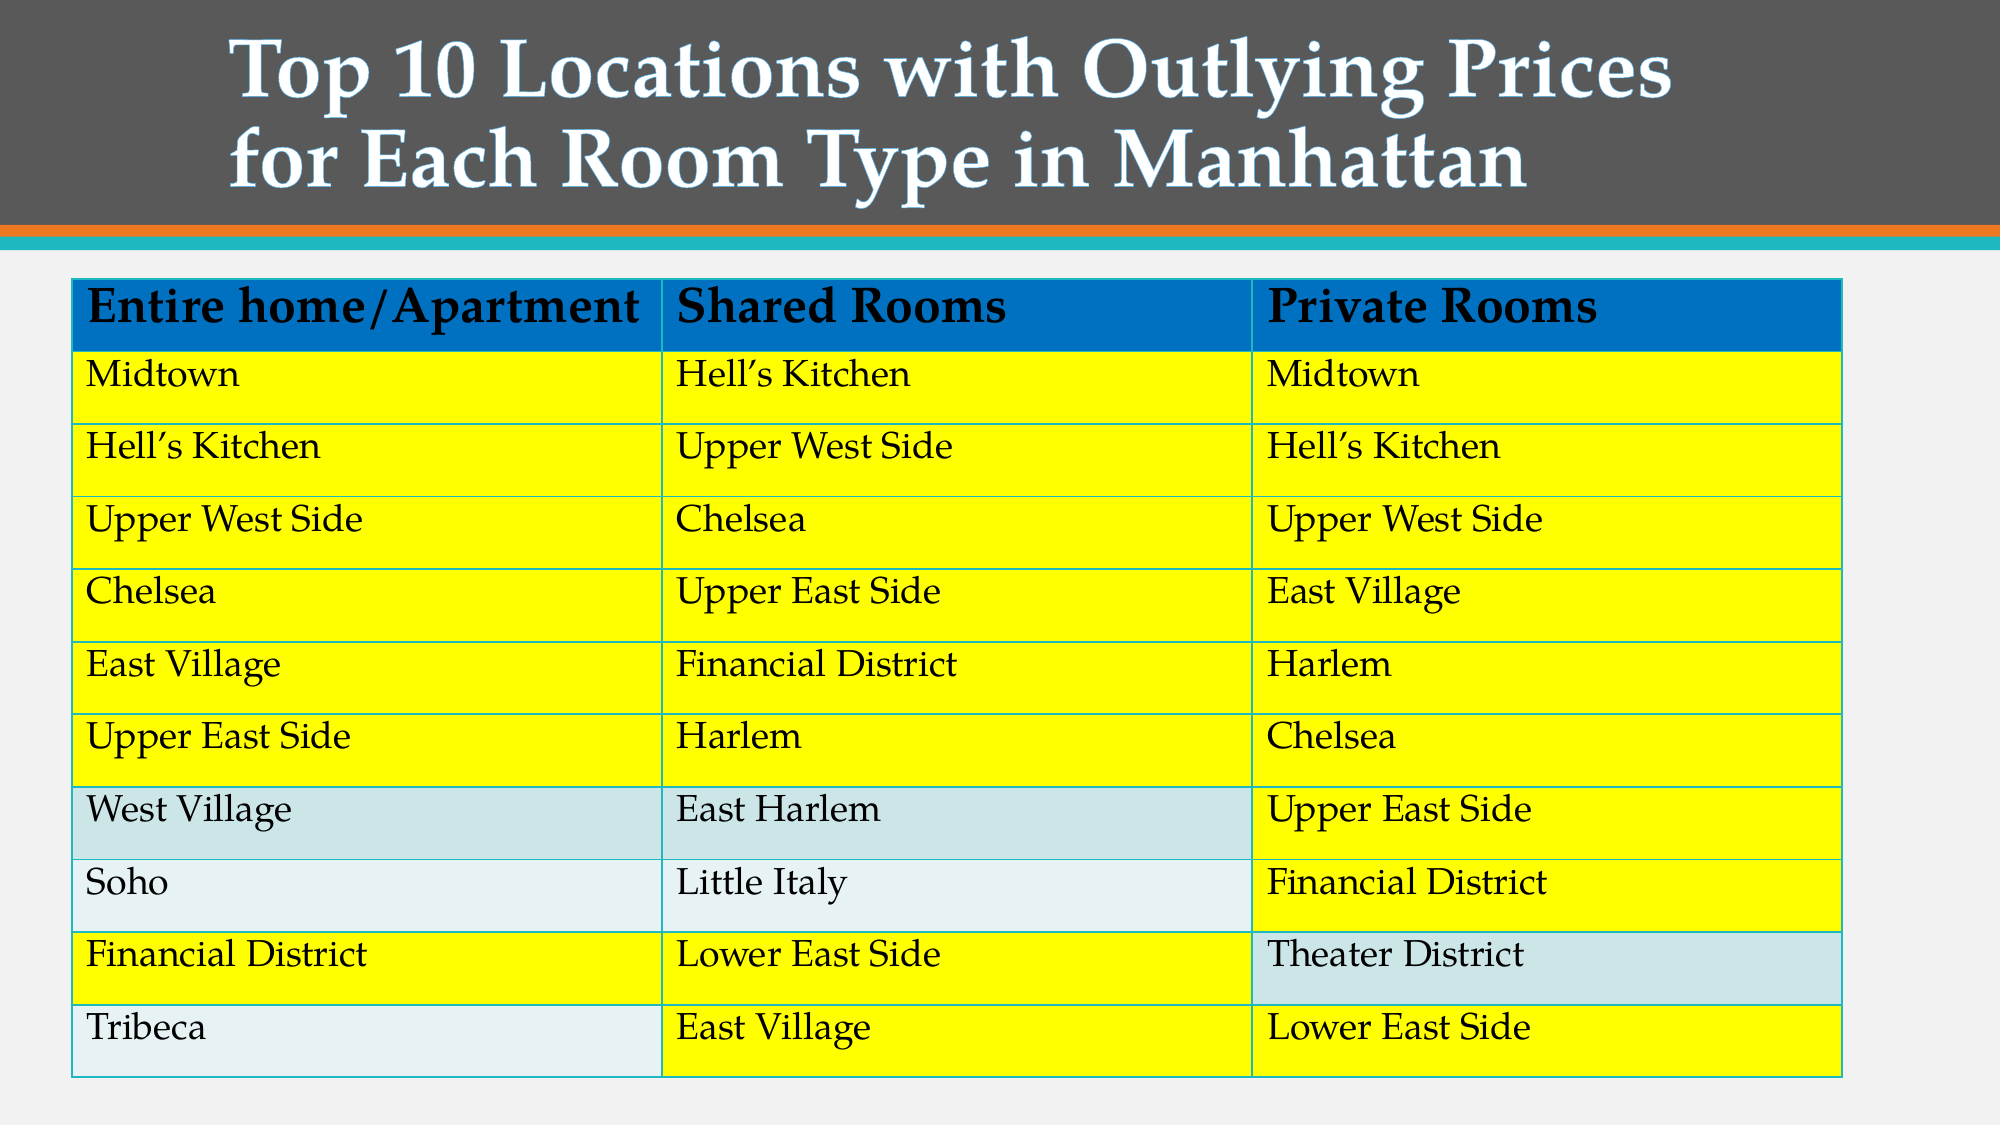

# Top 10 Locations with Outlying Prices for Each Room Type in Manhattan
| Entire home/Apartment | Shared Rooms | Private Rooms |
| --- | --- | --- |
| Midtown | Hell’s Kitchen | Midtown |
| Hell’s Kitchen | Upper West Side | Hell’s Kitchen |
| Upper West Side | Chelsea | Upper West Side |
| Chelsea | Upper East Side | East Village |
| East Village | Financial District | Harlem |
| Upper East Side | Harlem | Chelsea |
| West Village | East Harlem | Upper East Side |
| Soho | Little Italy | Financial District |
| Financial District | Lower East Side | Theater District |
| Tribeca | East Village | Lower East Side |